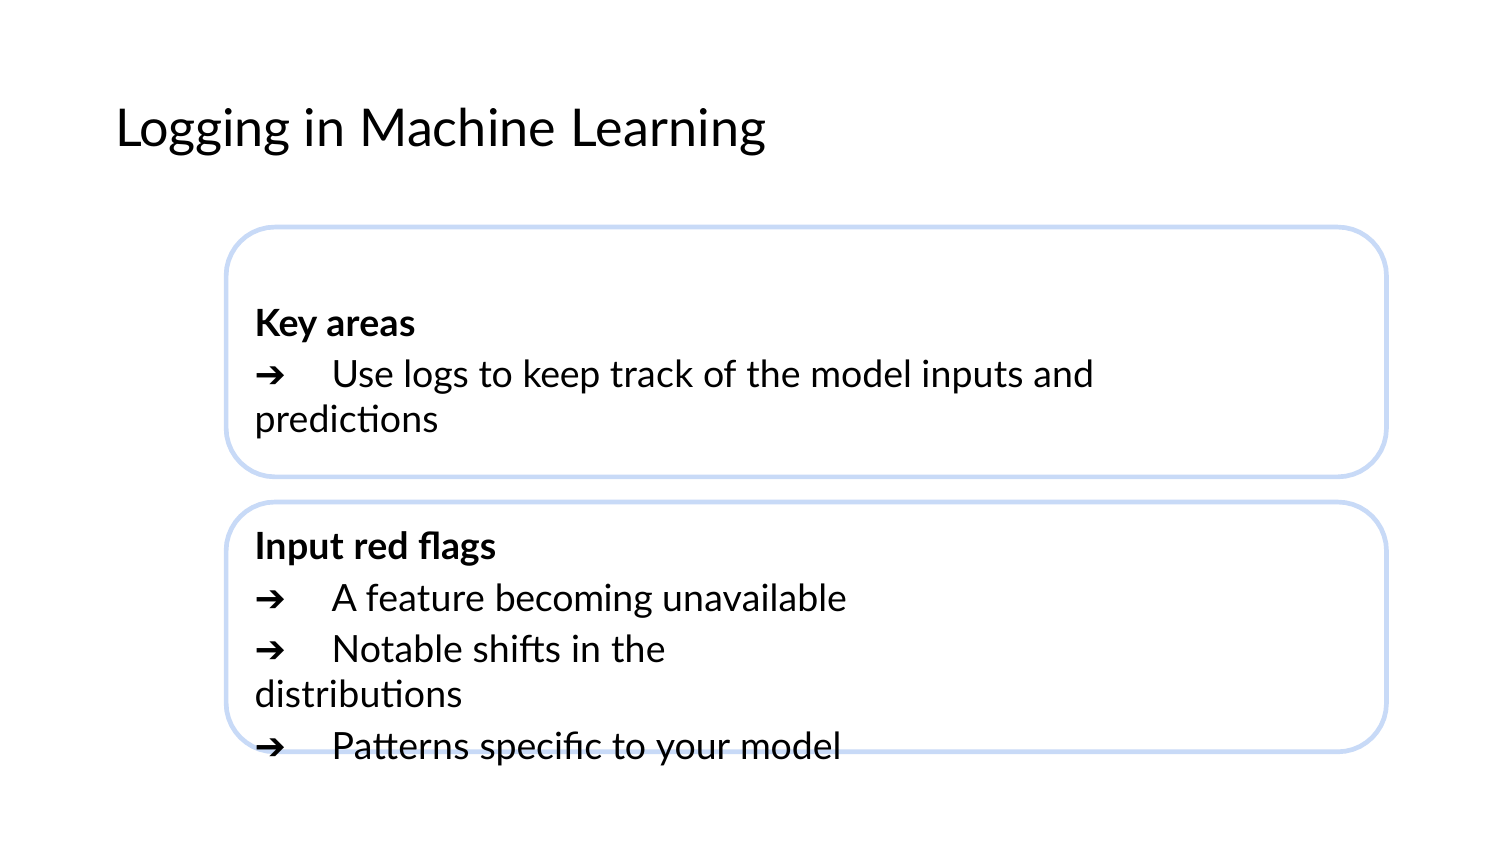

Logging in Machine Learning

Key areas
➔	Use logs to keep track of the model inputs and predictions

Input red ﬂags
➔	A feature becoming unavailable
➔	Notable shifts in the distributions
➔	Patterns speciﬁc to your model